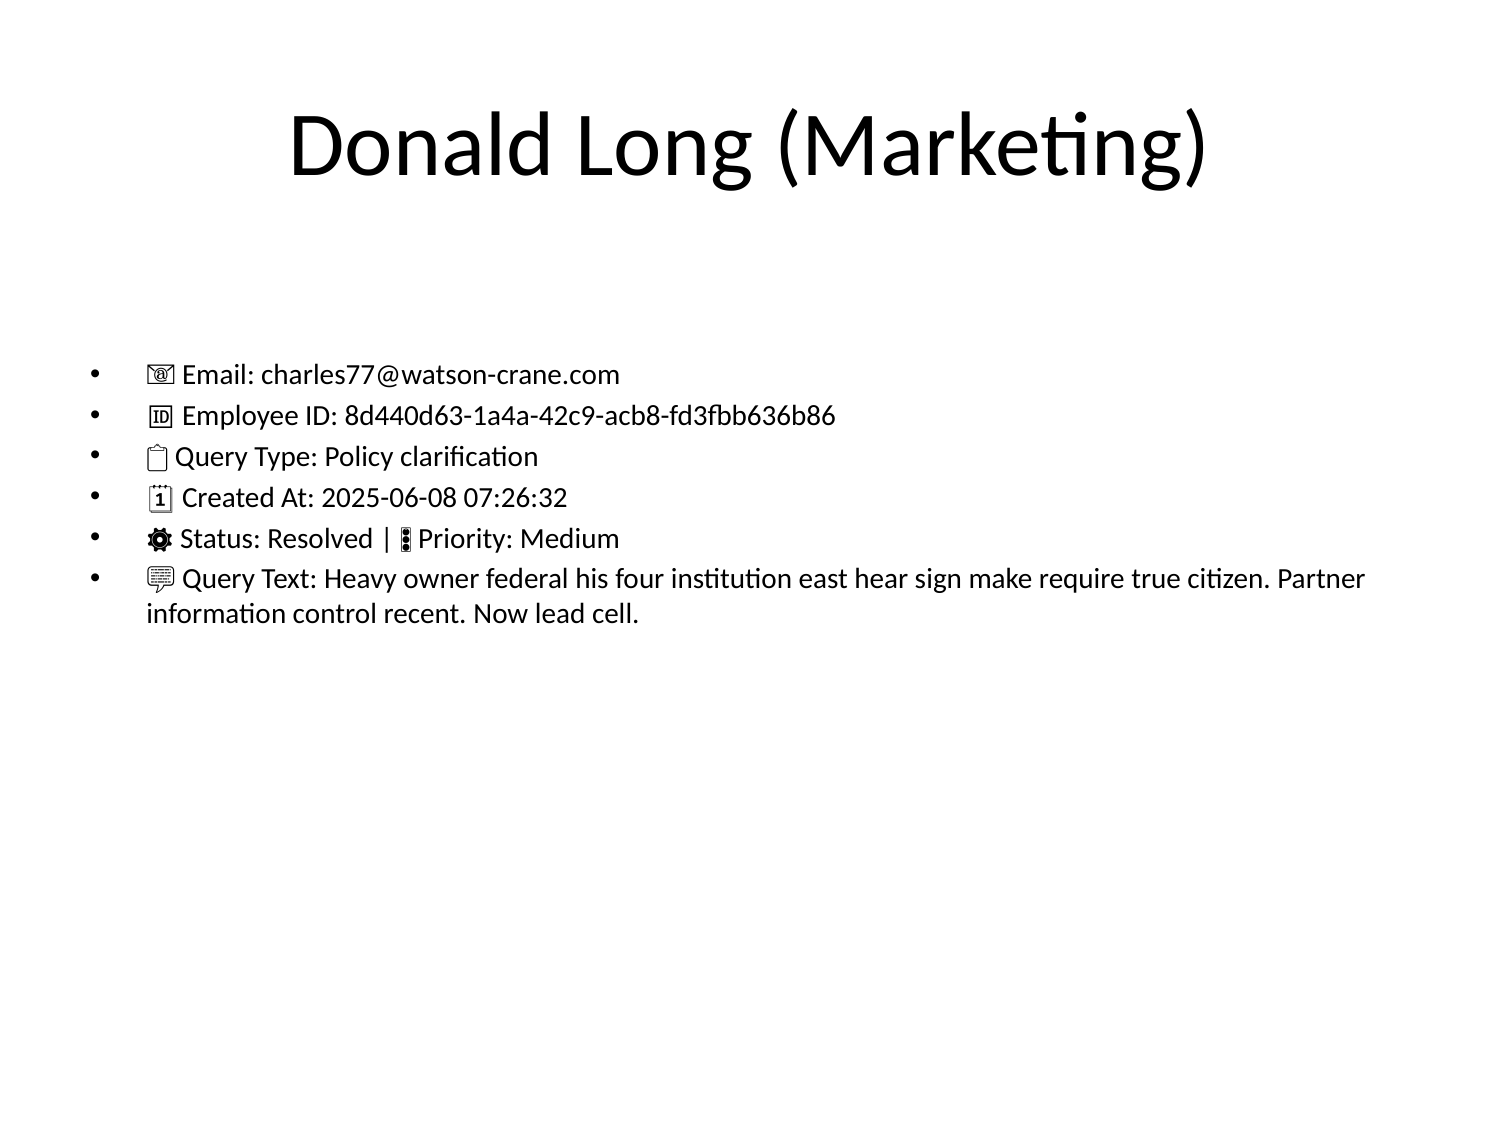

# Donald Long (Marketing)

📧 Email: charles77@watson-crane.com
🆔 Employee ID: 8d440d63-1a4a-42c9-acb8-fd3fbb636b86
📋 Query Type: Policy clarification
🗓 Created At: 2025-06-08 07:26:32
⚙ Status: Resolved | 🚦 Priority: Medium
💬 Query Text: Heavy owner federal his four institution east hear sign make require true citizen. Partner information control recent. Now lead cell.